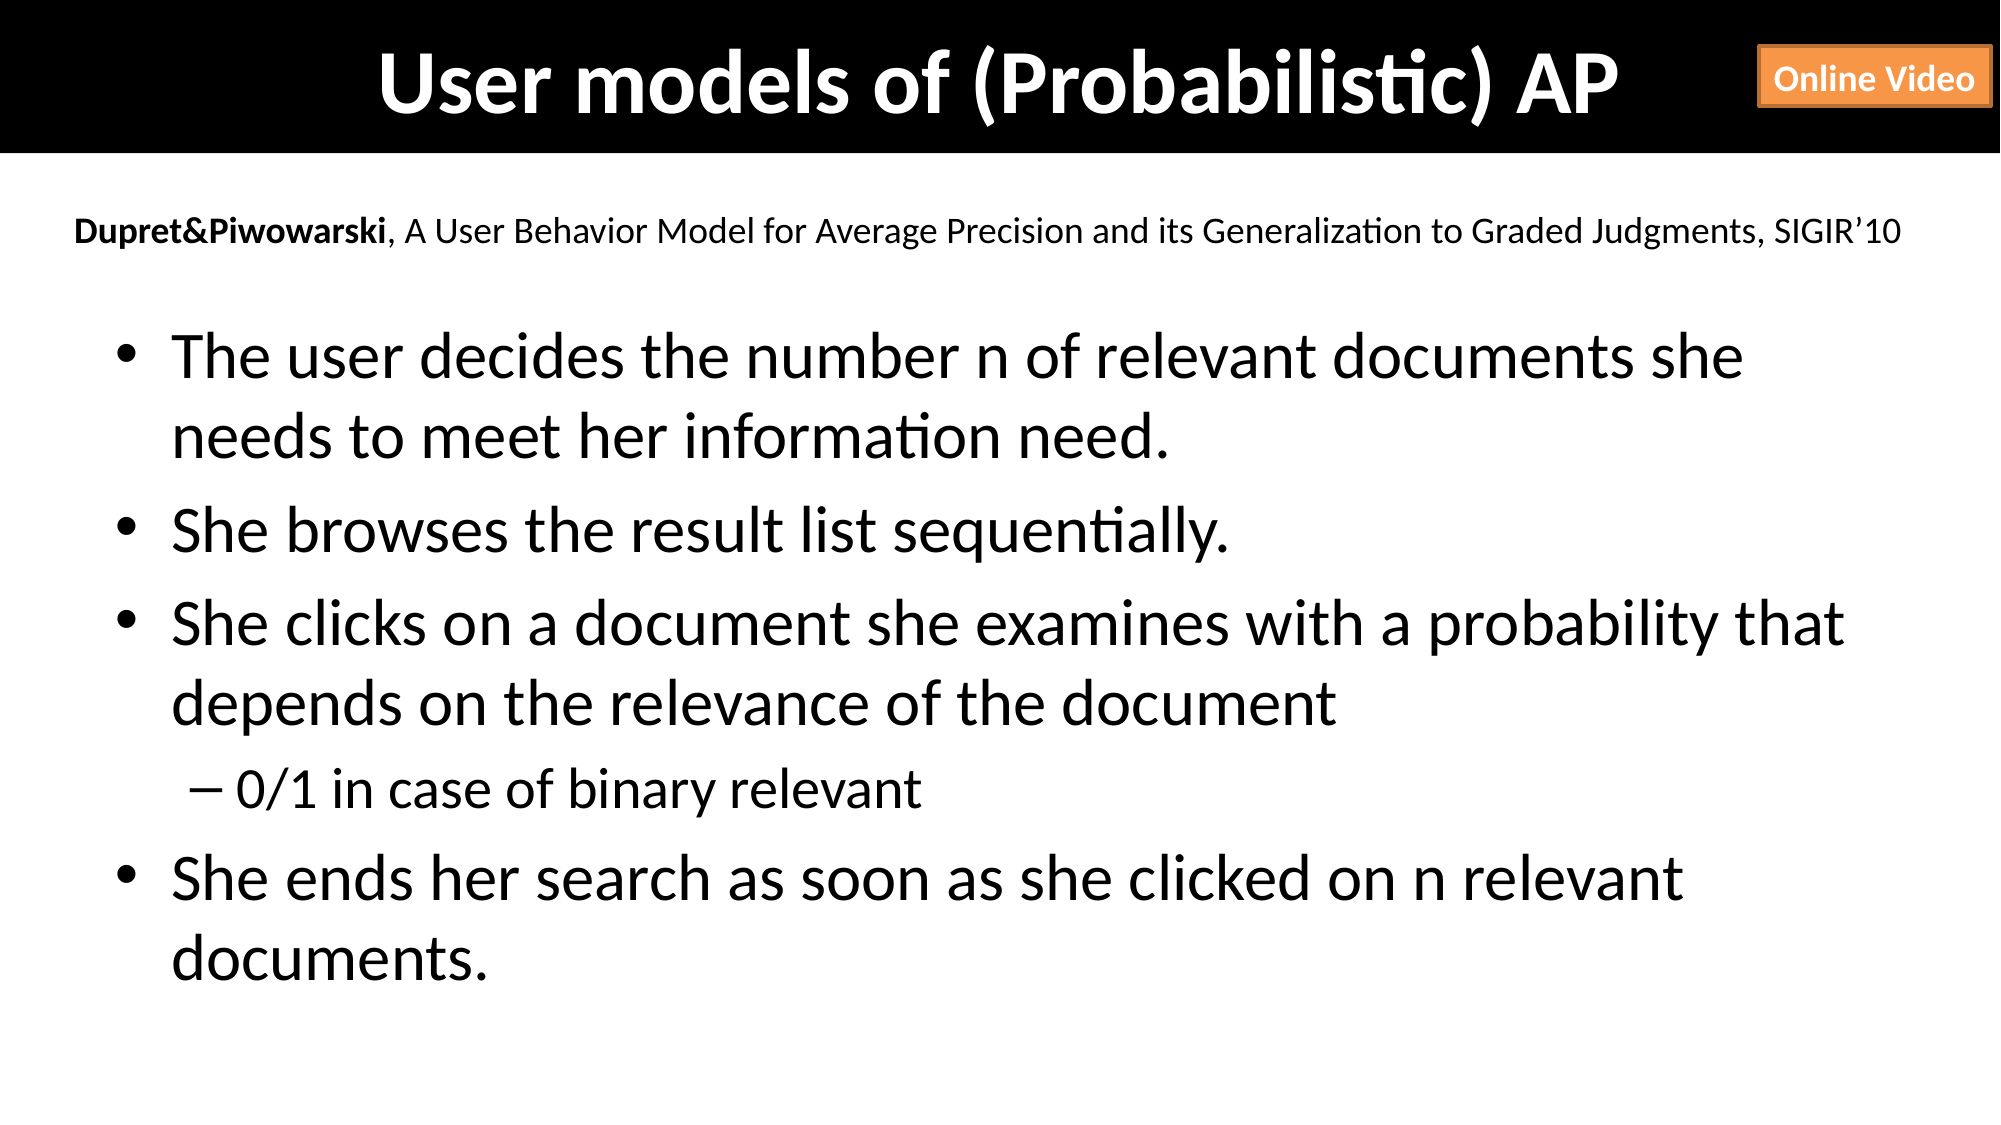

# User models of (Probabilistic) AP
Online Video
Dupret&Piwowarski, A User Behavior Model for Average Precision and its Generalization to Graded Judgments, SIGIR’10
The user decides the number n of relevant documents she needs to meet her information need.
She browses the result list sequentially.
She clicks on a document she examines with a probability that depends on the relevance of the document
0/1 in case of binary relevant
She ends her search as soon as she clicked on n relevant documents.